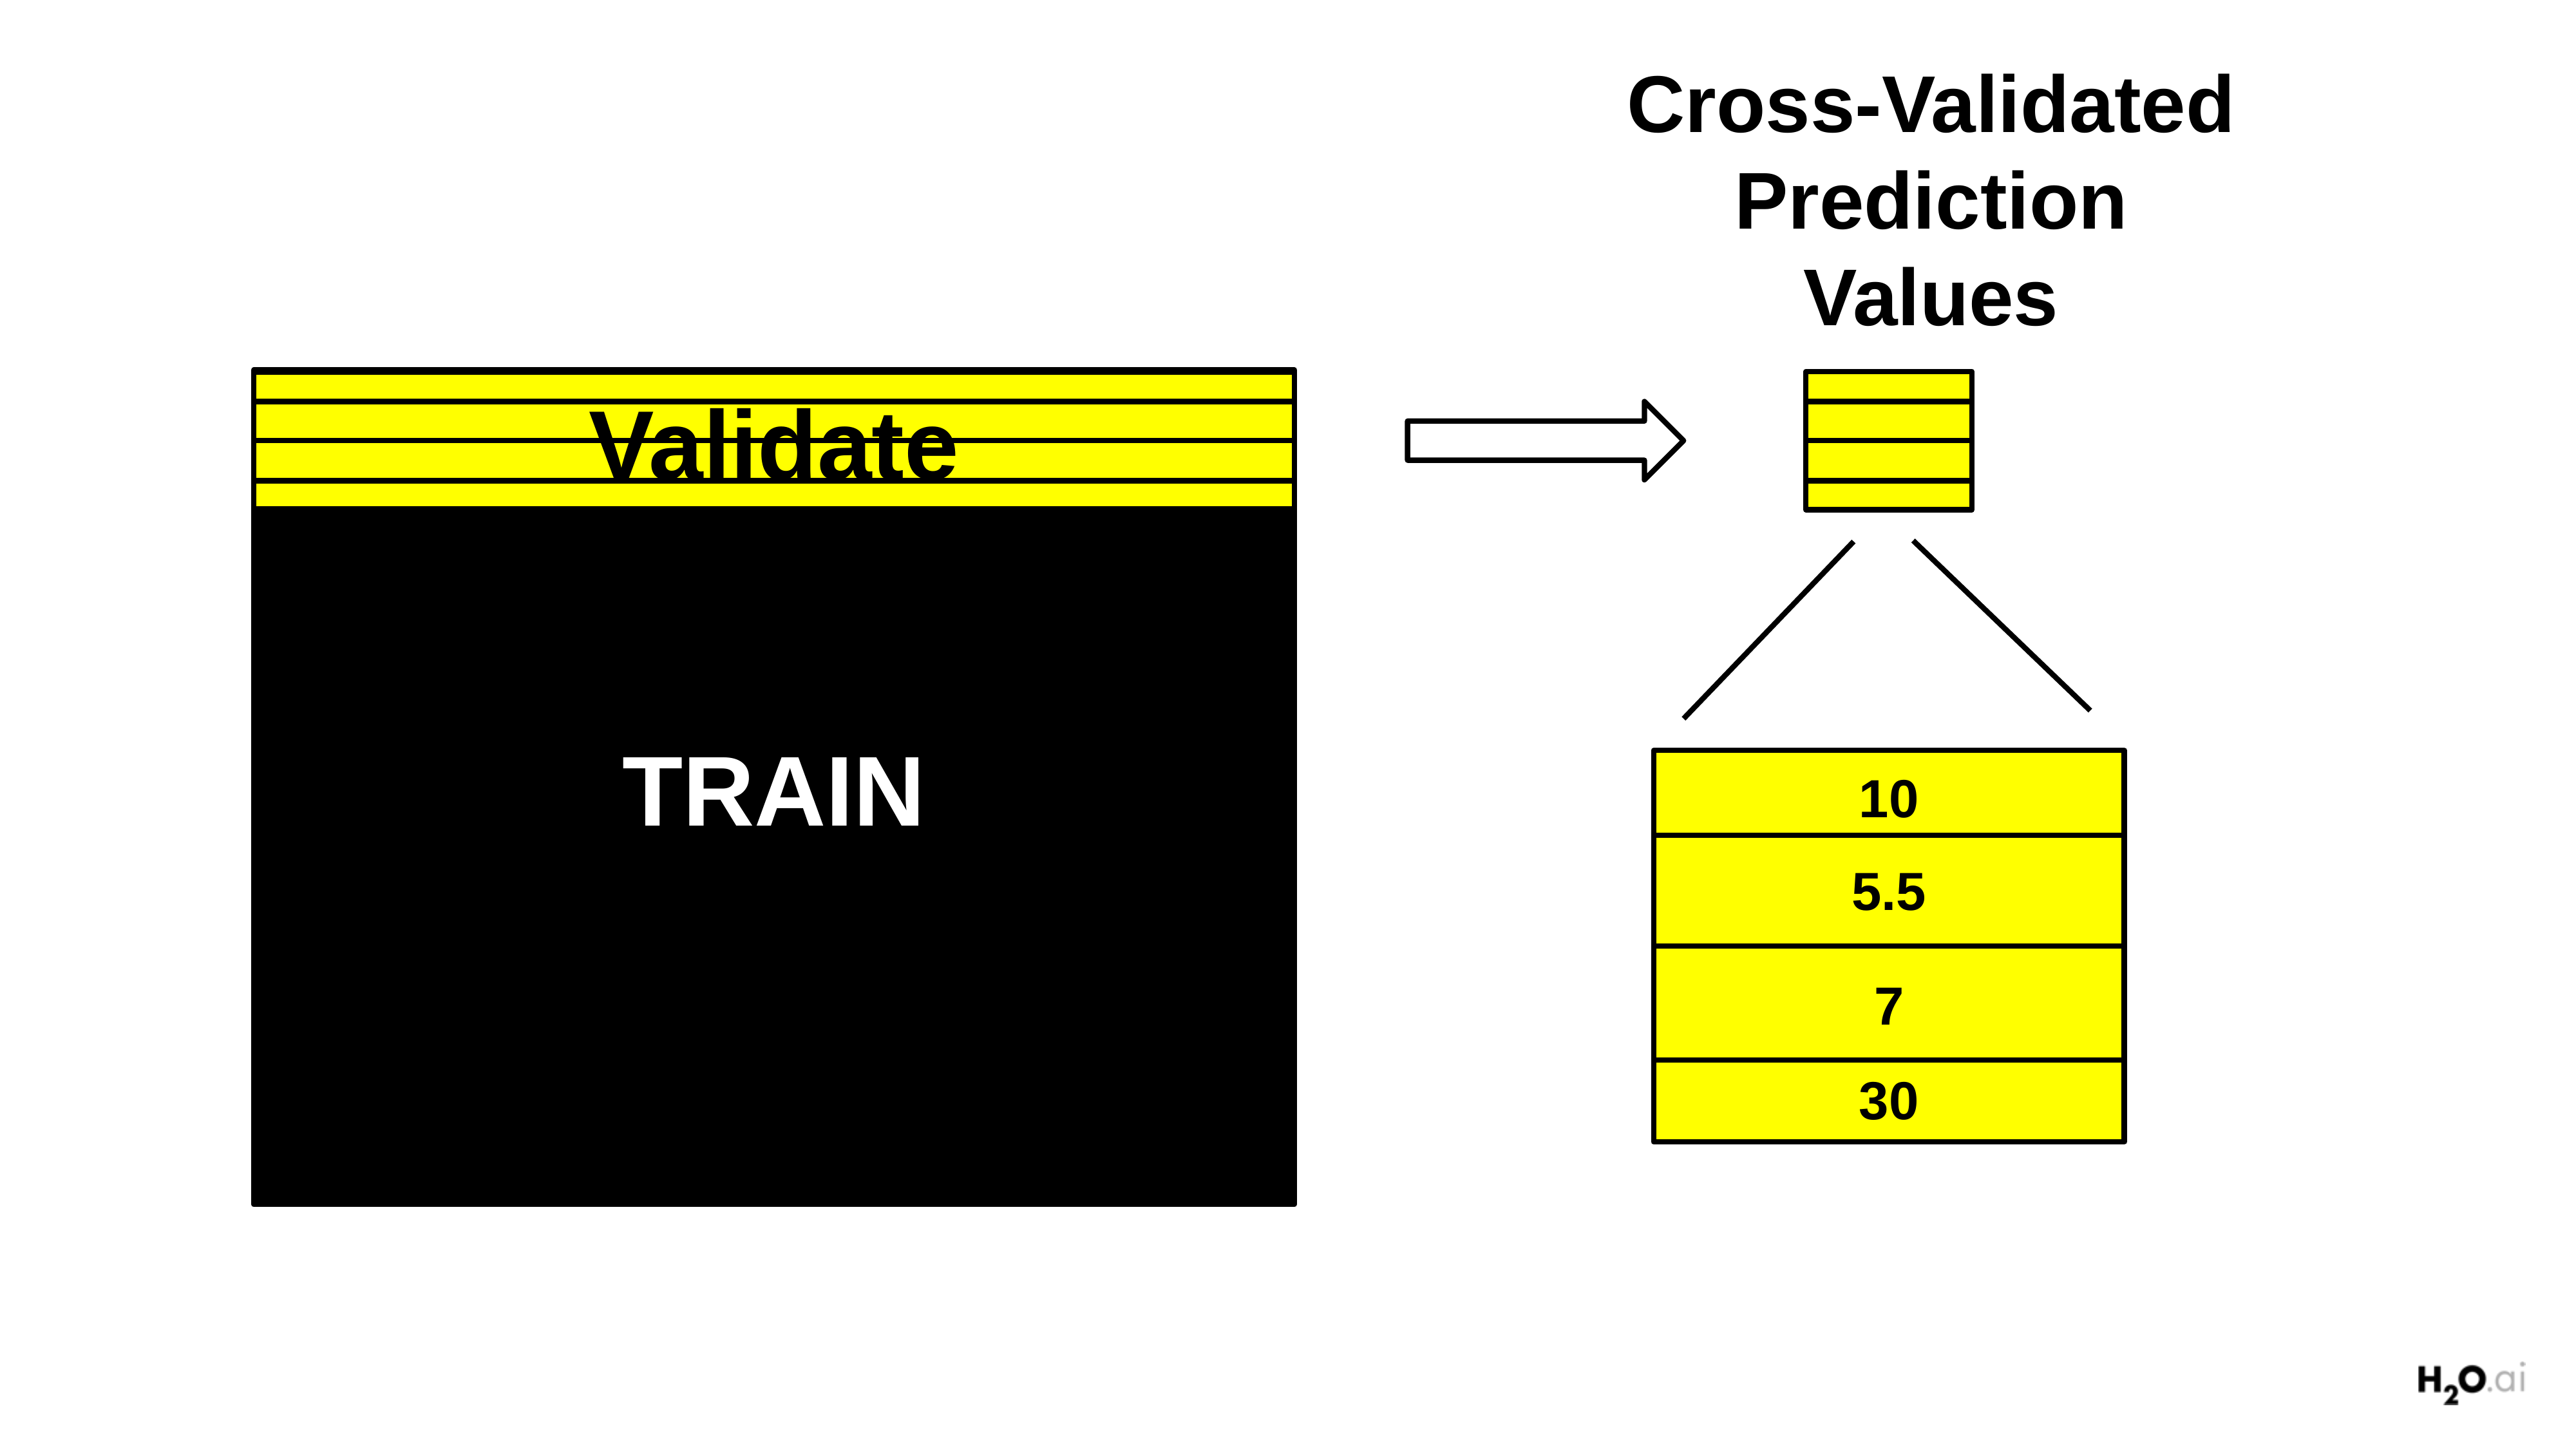

Cross-Validated
Prediction Values

Validate
TRAIN

10
5.5
7
30